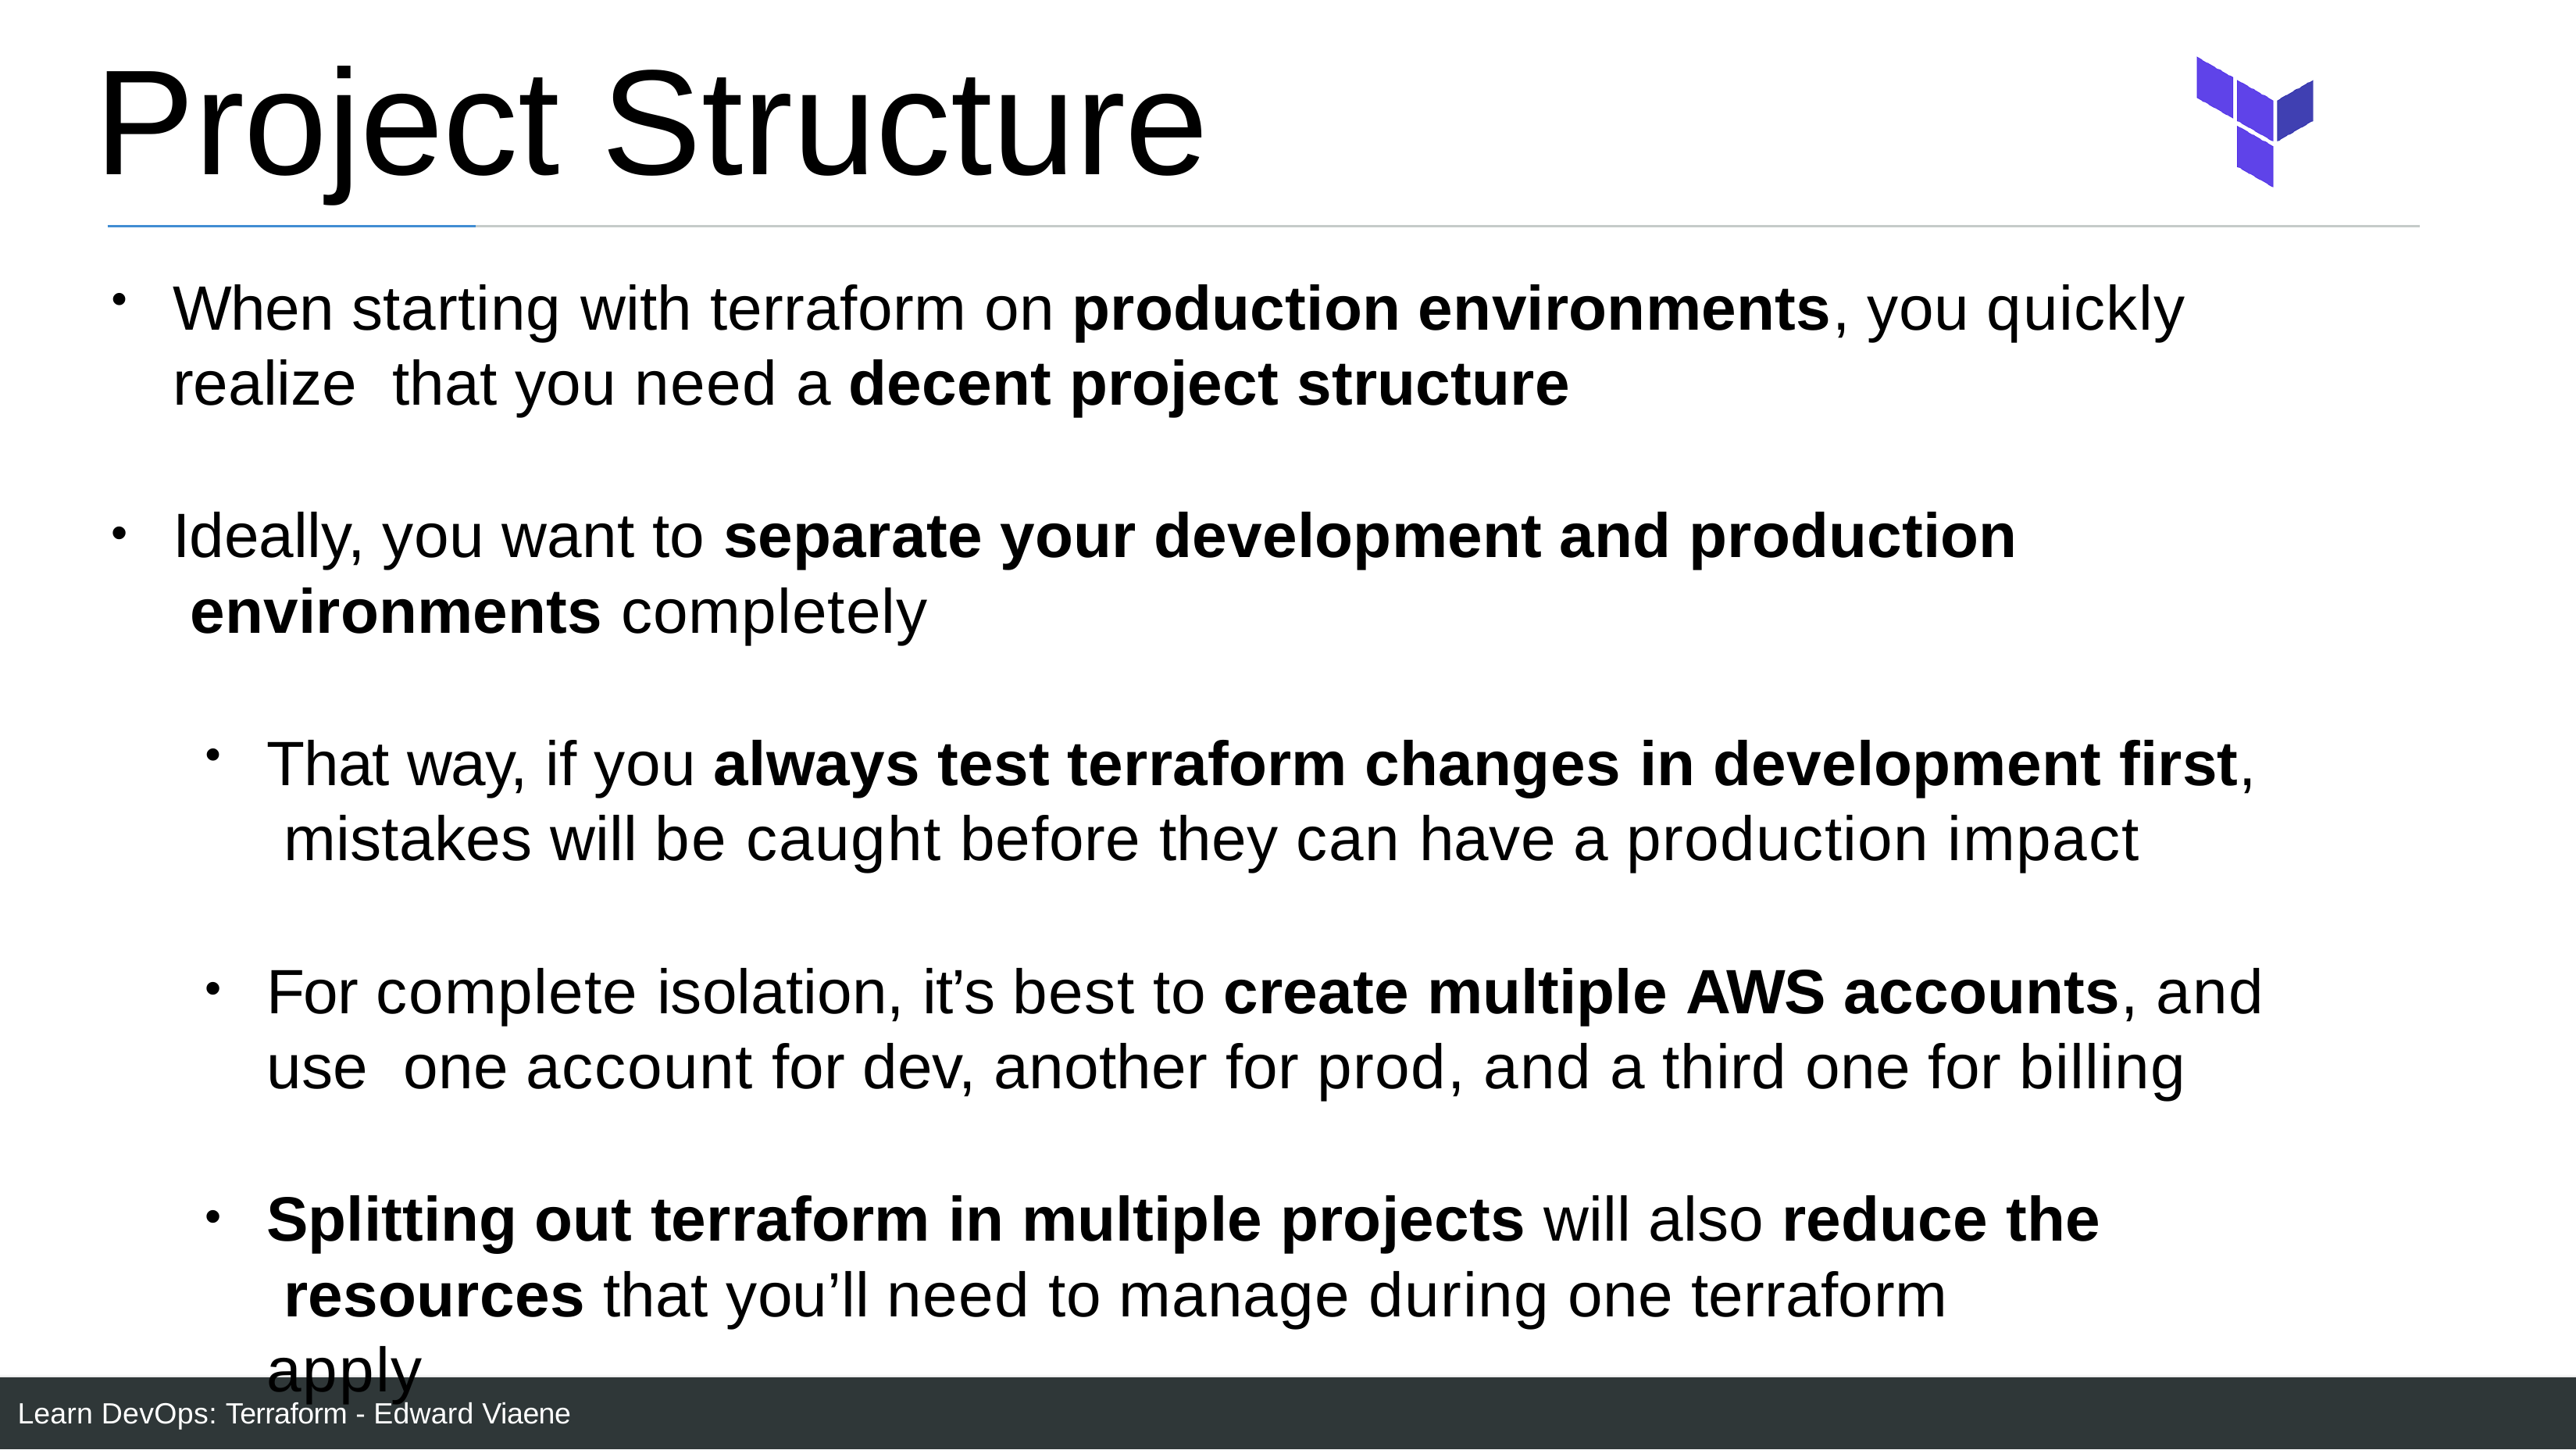

# Project Structure
When starting with terraform on production environments, you quickly realize  that you need a decent project structure

Ideally, you want to separate your development and production  environments completely

That way, if you always test terraform changes in development first,  mistakes will be caught before they can have a production impact

For complete isolation, it’s best to create multiple AWS accounts, and use  one account for dev, another for prod, and a third one for billing

Splitting out terraform in multiple projects will also reduce the  resources that you’ll need to manage during one terraform apply
Learn DevOps: Terraform - Edward Viaene